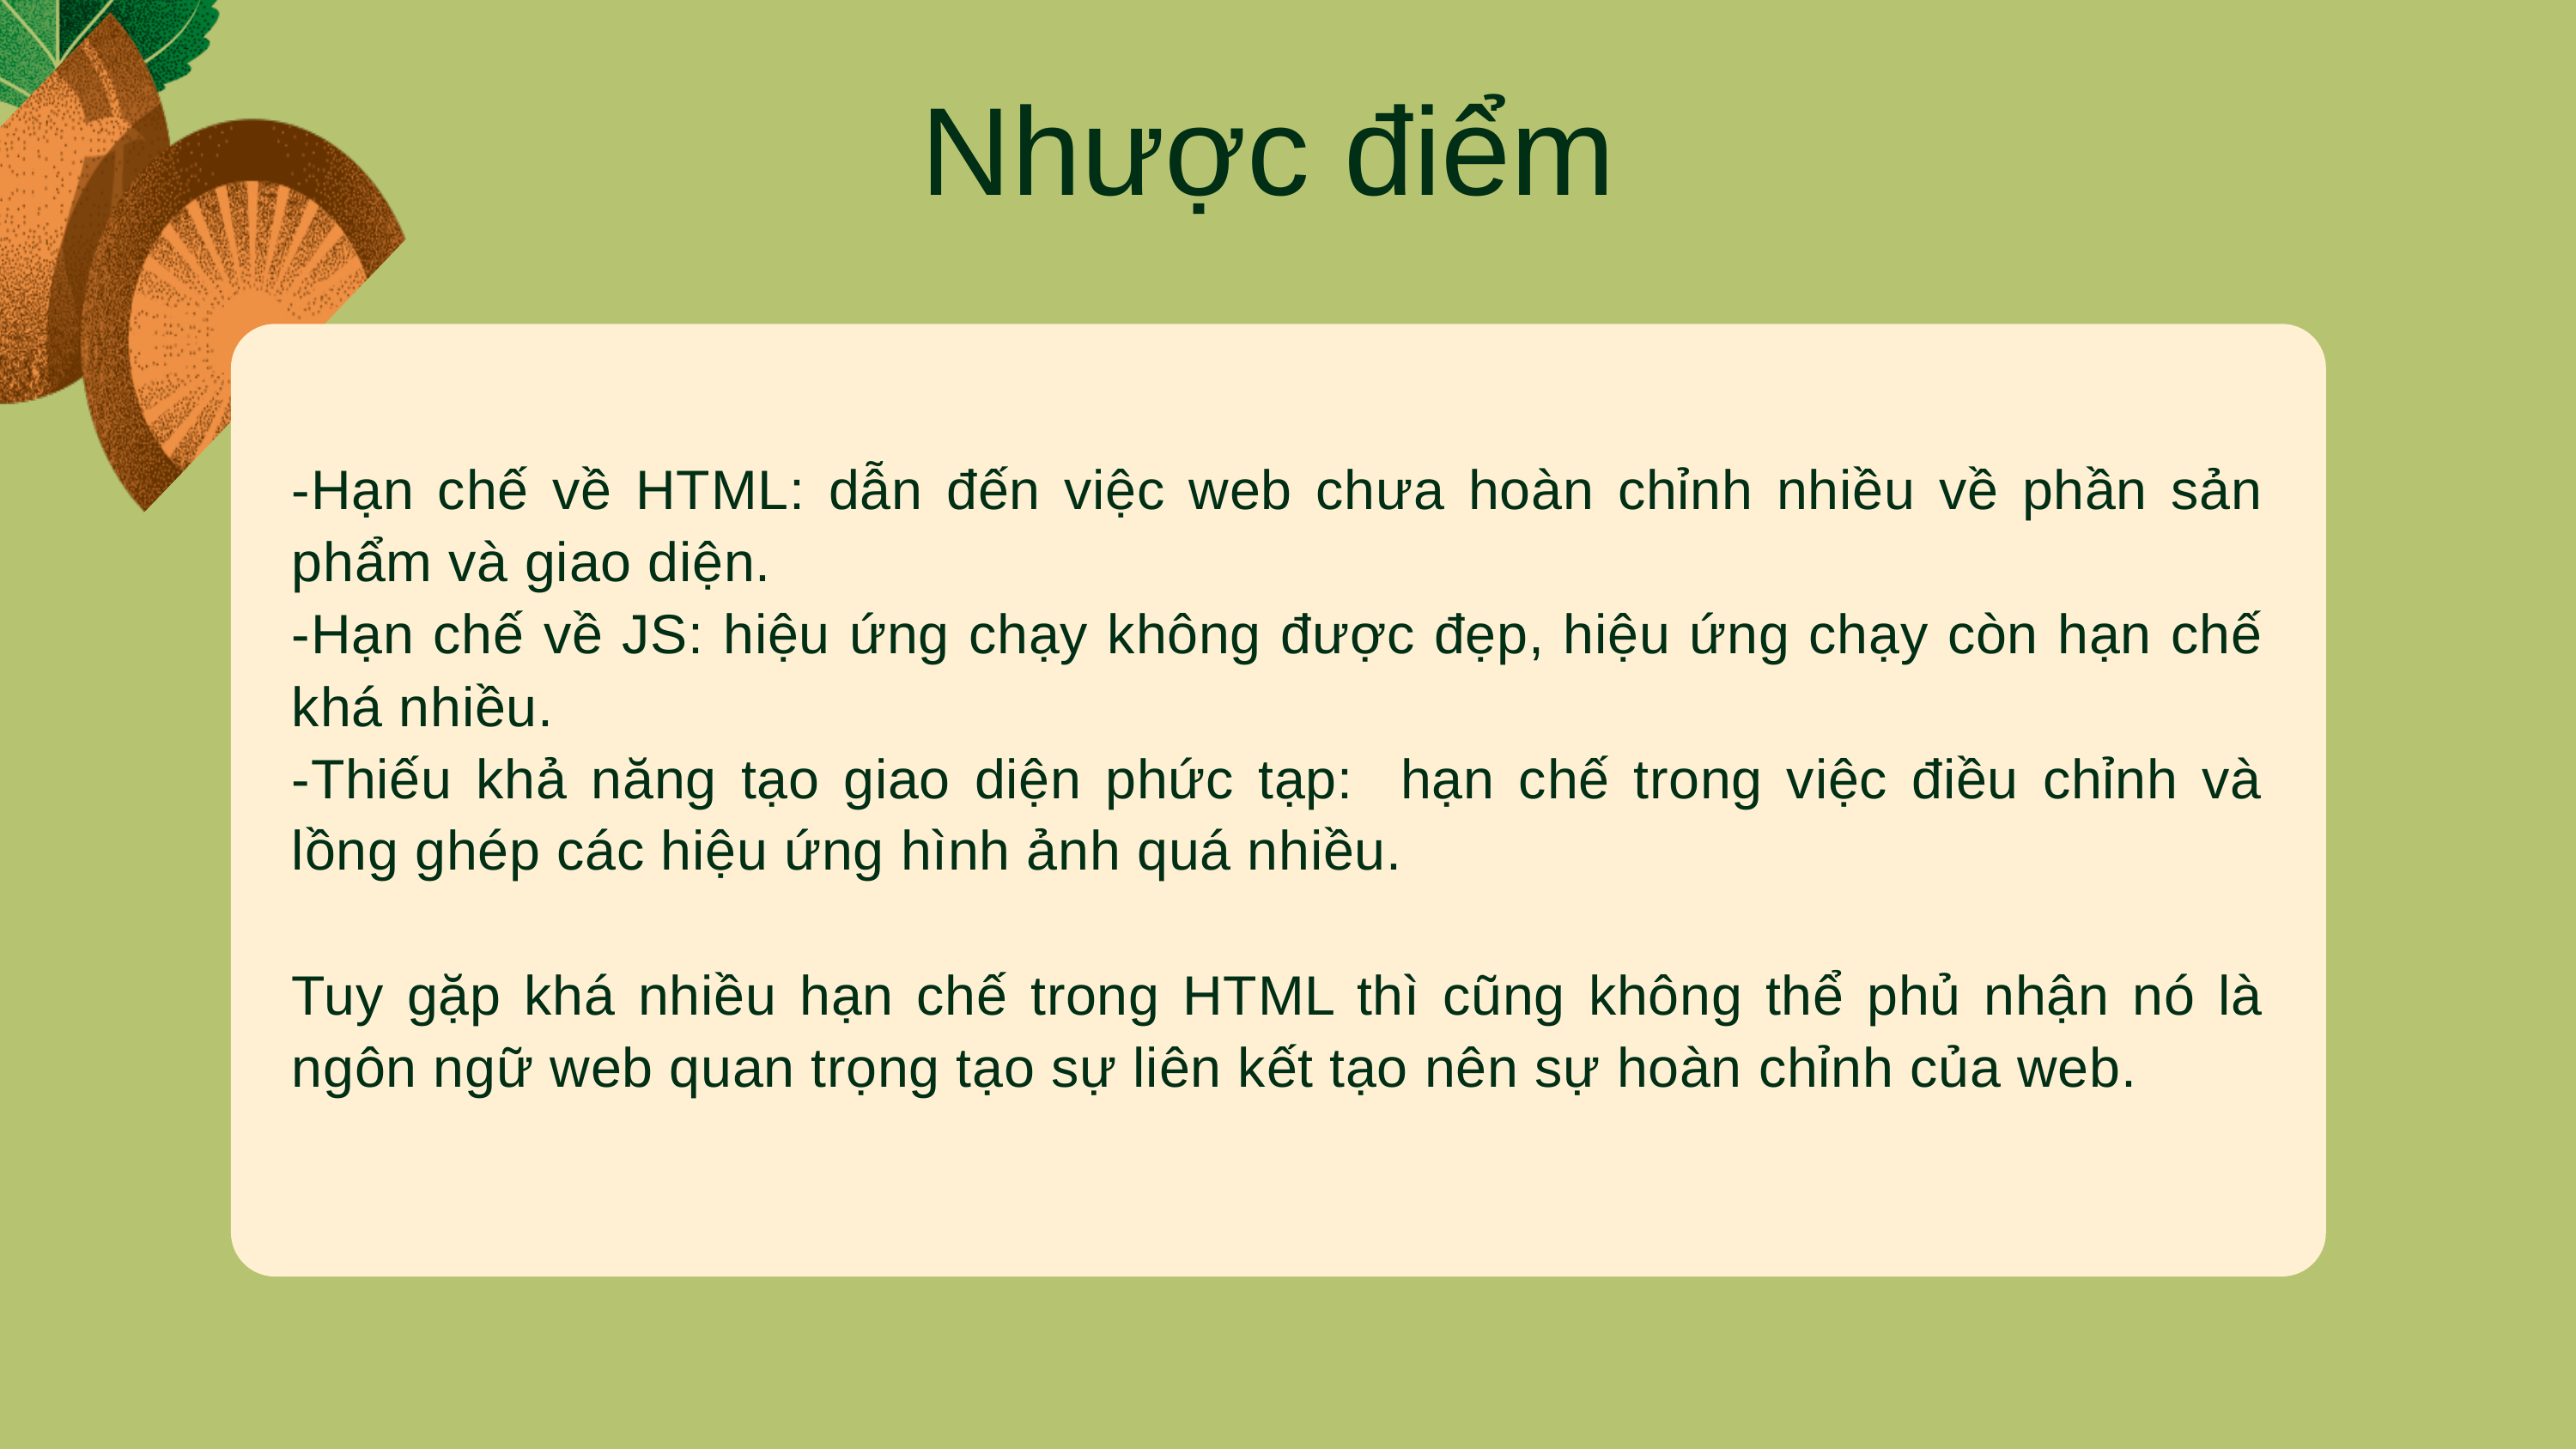

Nhược điểm

-Hạn chế về HTML: dẫn đến việc web chưa hoàn chỉnh nhiều về phần sản phẩm và giao diện.
-Hạn chế về JS: hiệu ứng chạy không được đẹp, hiệu ứng chạy còn hạn chế khá nhiều.
-Thiếu khả năng tạo giao diện phức tạp:  hạn chế trong việc điều chỉnh và lồng ghép các hiệu ứng hình ảnh quá nhiều.

Tuy gặp khá nhiều hạn chế trong HTML thì cũng không thể phủ nhận nó là ngôn ngữ web quan trọng tạo sự liên kết tạo nên sự hoàn chỉnh của web.